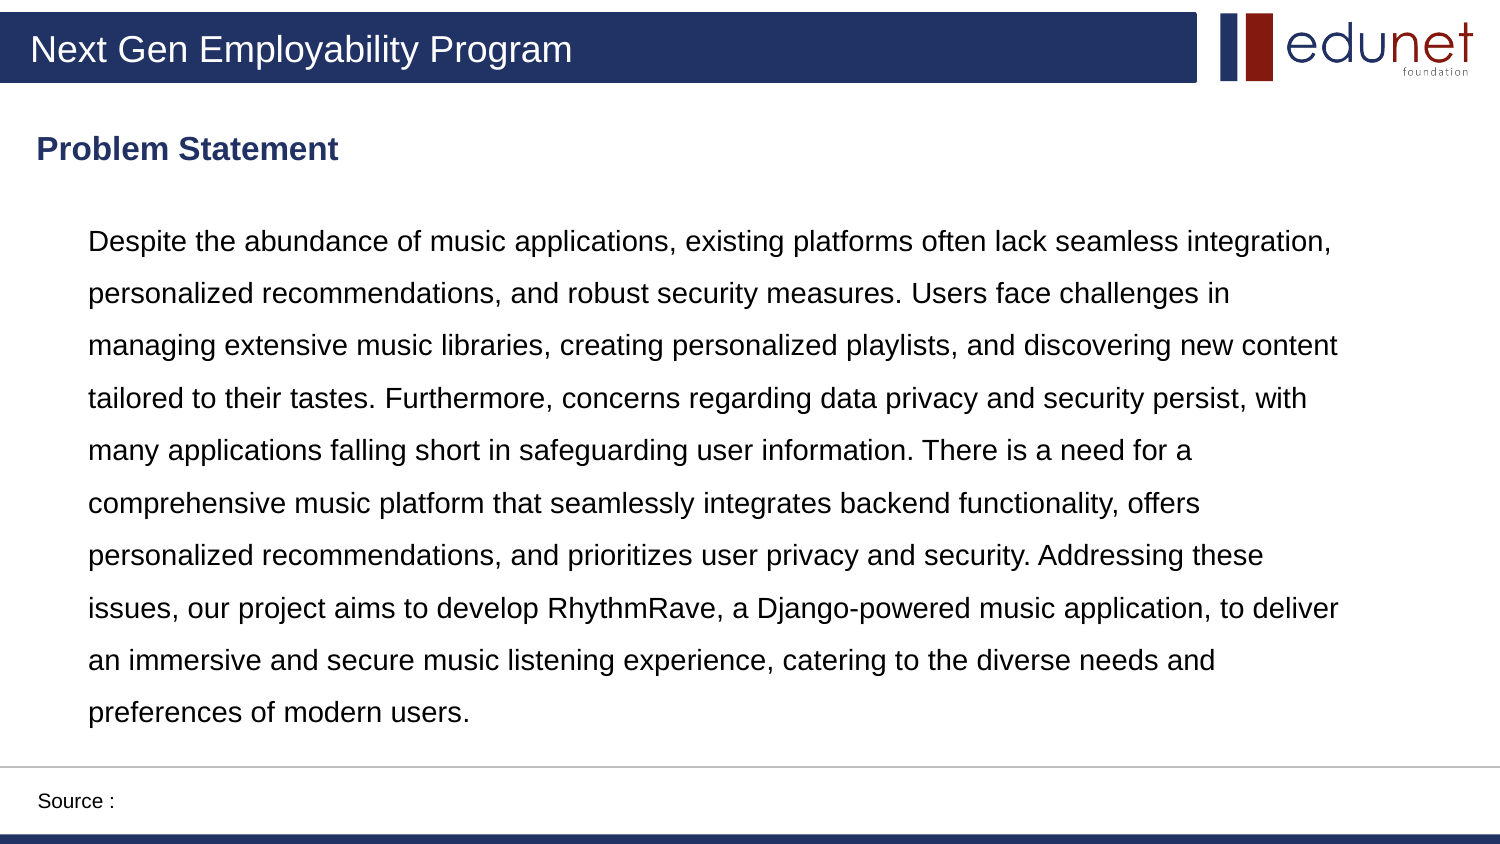

# Problem Statement
Despite the abundance of music applications, existing platforms often lack seamless integration, personalized recommendations, and robust security measures. Users face challenges in managing extensive music libraries, creating personalized playlists, and discovering new content tailored to their tastes. Furthermore, concerns regarding data privacy and security persist, with many applications falling short in safeguarding user information. There is a need for a comprehensive music platform that seamlessly integrates backend functionality, offers personalized recommendations, and prioritizes user privacy and security. Addressing these issues, our project aims to develop RhythmRave, a Django-powered music application, to deliver an immersive and secure music listening experience, catering to the diverse needs and preferences of modern users.

Source :